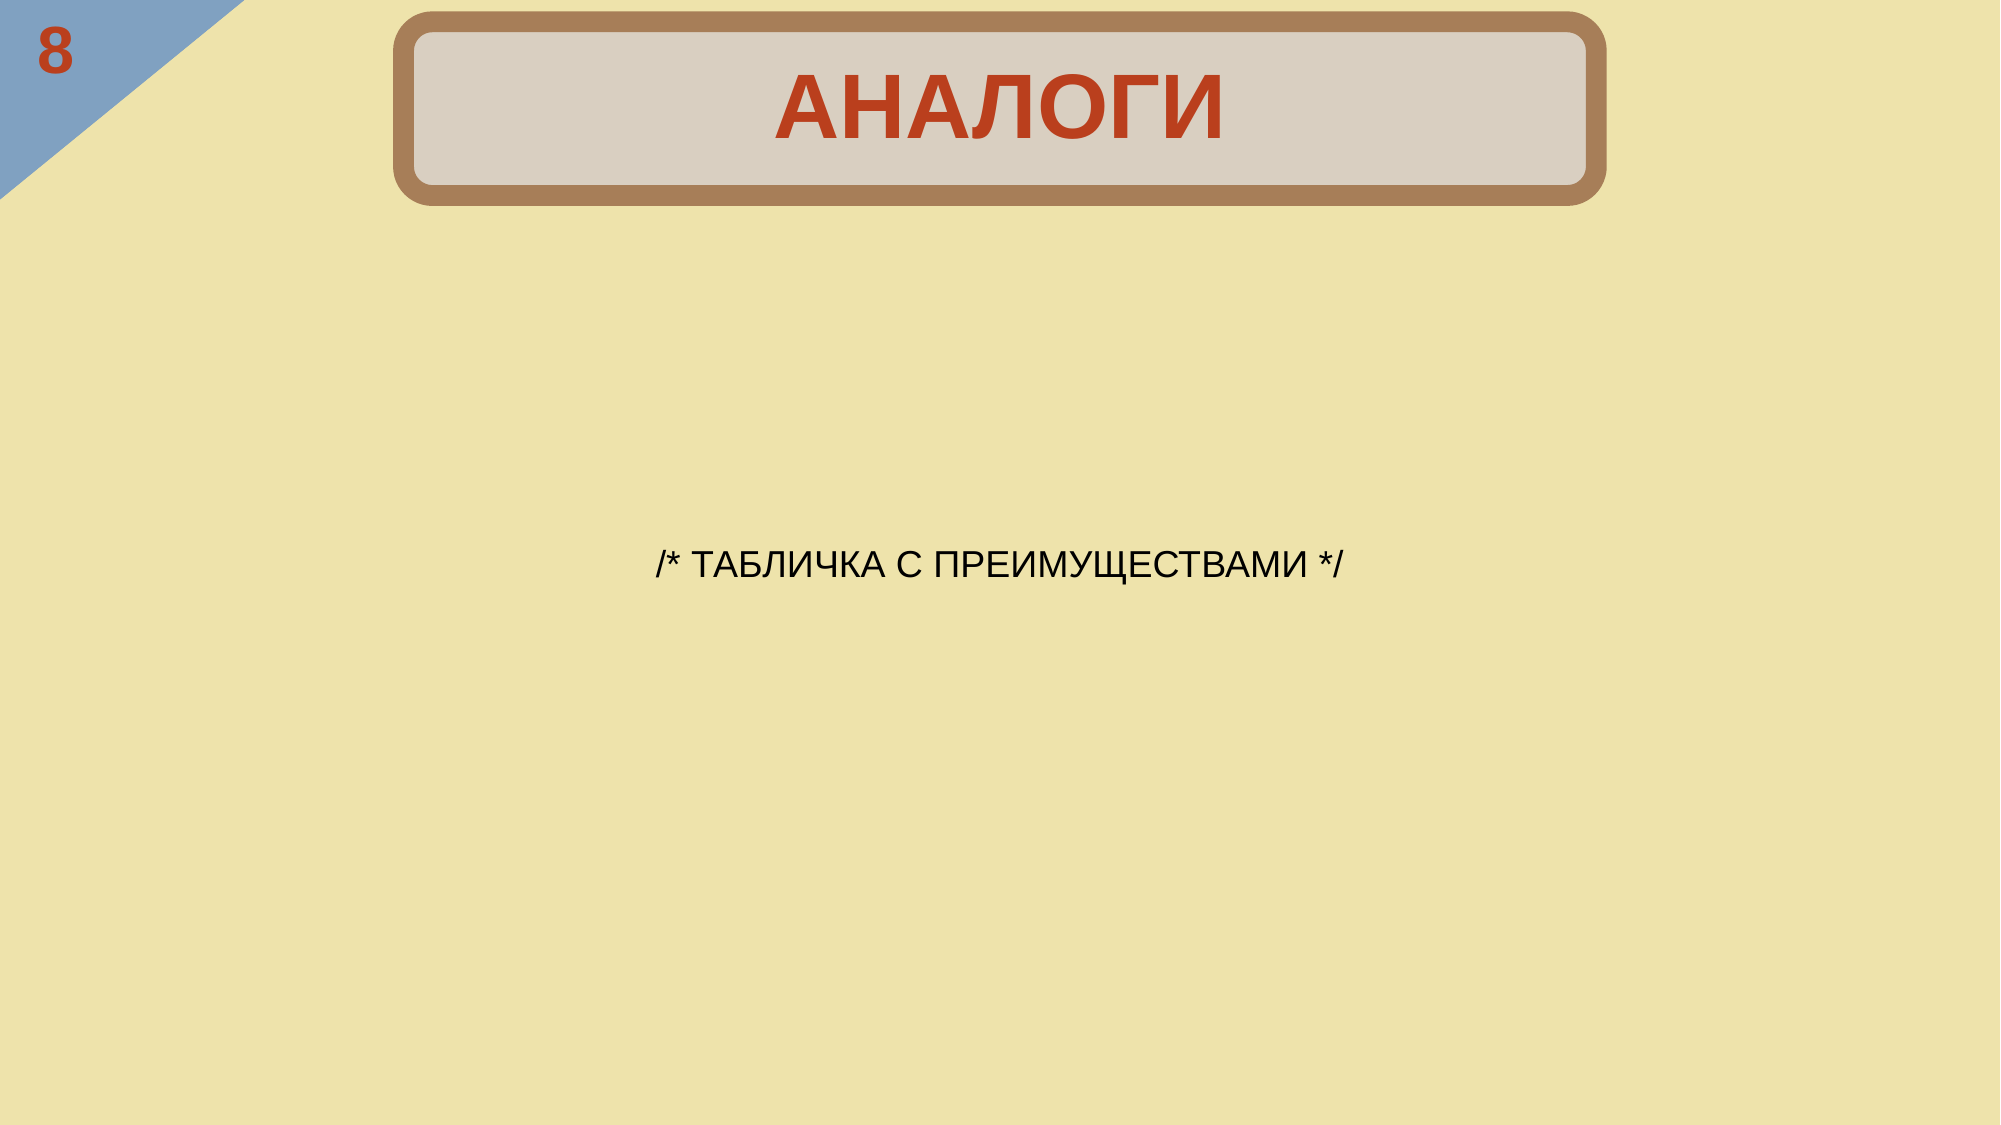

# АНАЛОГИ
/* ТАБЛИЧКА С ПРЕИМУЩЕСТВАМИ */